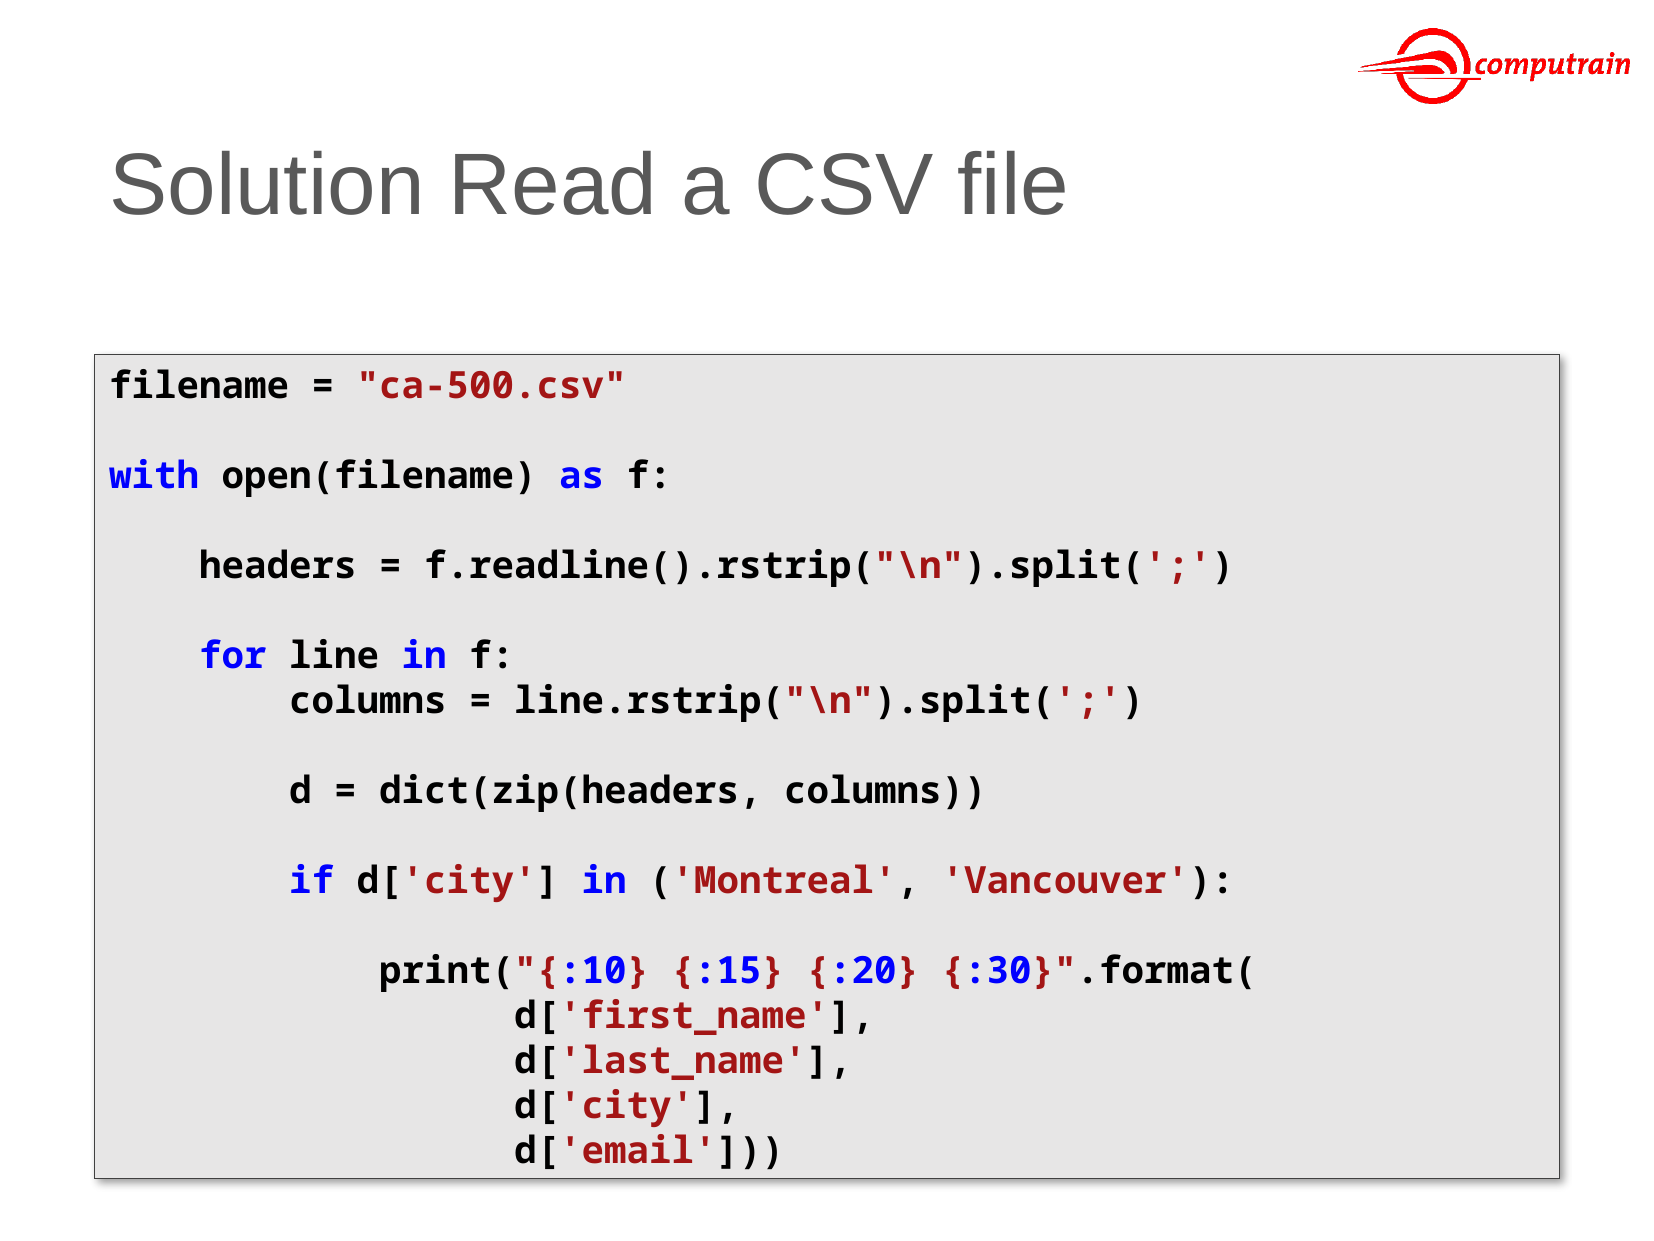

# Solution Read a CSV file
filename = "ca-500.csv"
with open(filename) as f:
    headers = f.readline().rstrip("\n").split(';')
    for line in f:
        columns = line.rstrip("\n").split(';')
        d = dict(zip(headers, columns))
        if d['city'] in ('Montreal', 'Vancouver'):
            print("{:10} {:15} {:20} {:30}".format(
                  d['first_name'],
                  d['last_name'],
                  d['city'],
                  d['email']))